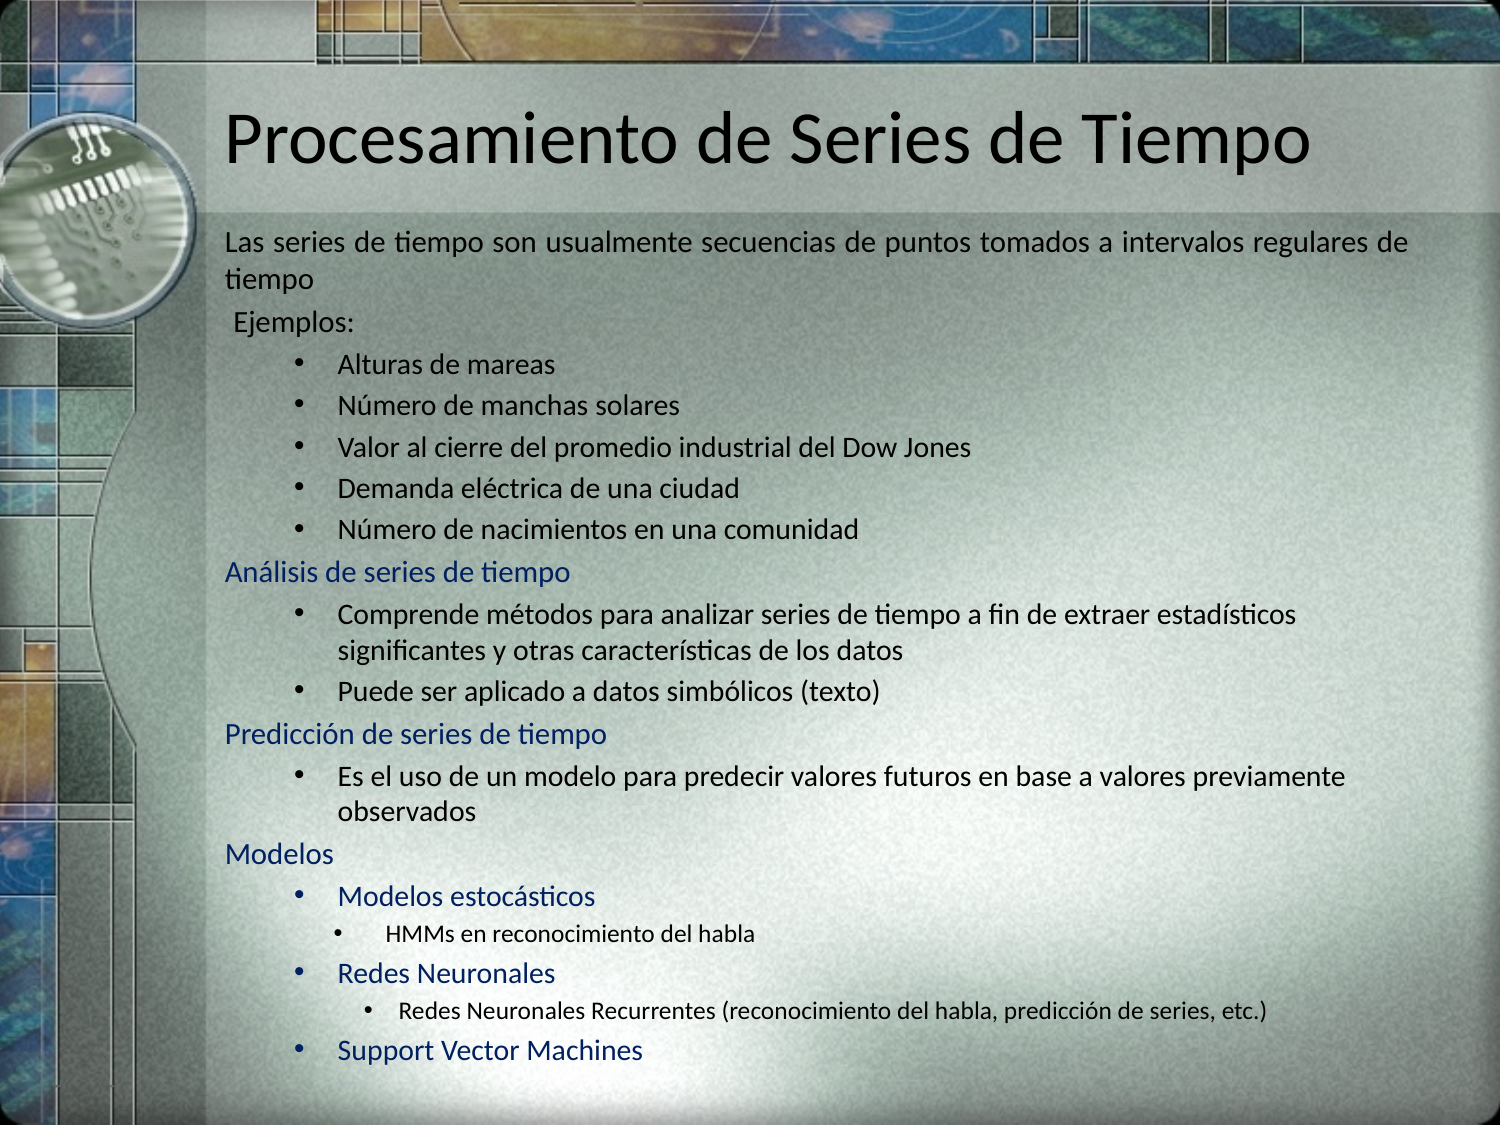

# Procesamiento de Series de Tiempo
Las series de tiempo son usualmente secuencias de puntos tomados a intervalos regulares de tiempo
Ejemplos:
Alturas de mareas
Número de manchas solares
Valor al cierre del promedio industrial del Dow Jones
Demanda eléctrica de una ciudad
Número de nacimientos en una comunidad
Análisis de series de tiempo
Comprende métodos para analizar series de tiempo a fin de extraer estadísticos significantes y otras características de los datos
Puede ser aplicado a datos simbólicos (texto)
Predicción de series de tiempo
Es el uso de un modelo para predecir valores futuros en base a valores previamente observados
Modelos
Modelos estocásticos
HMMs en reconocimiento del habla
Redes Neuronales
Redes Neuronales Recurrentes (reconocimiento del habla, predicción de series, etc.)
Support Vector Machines